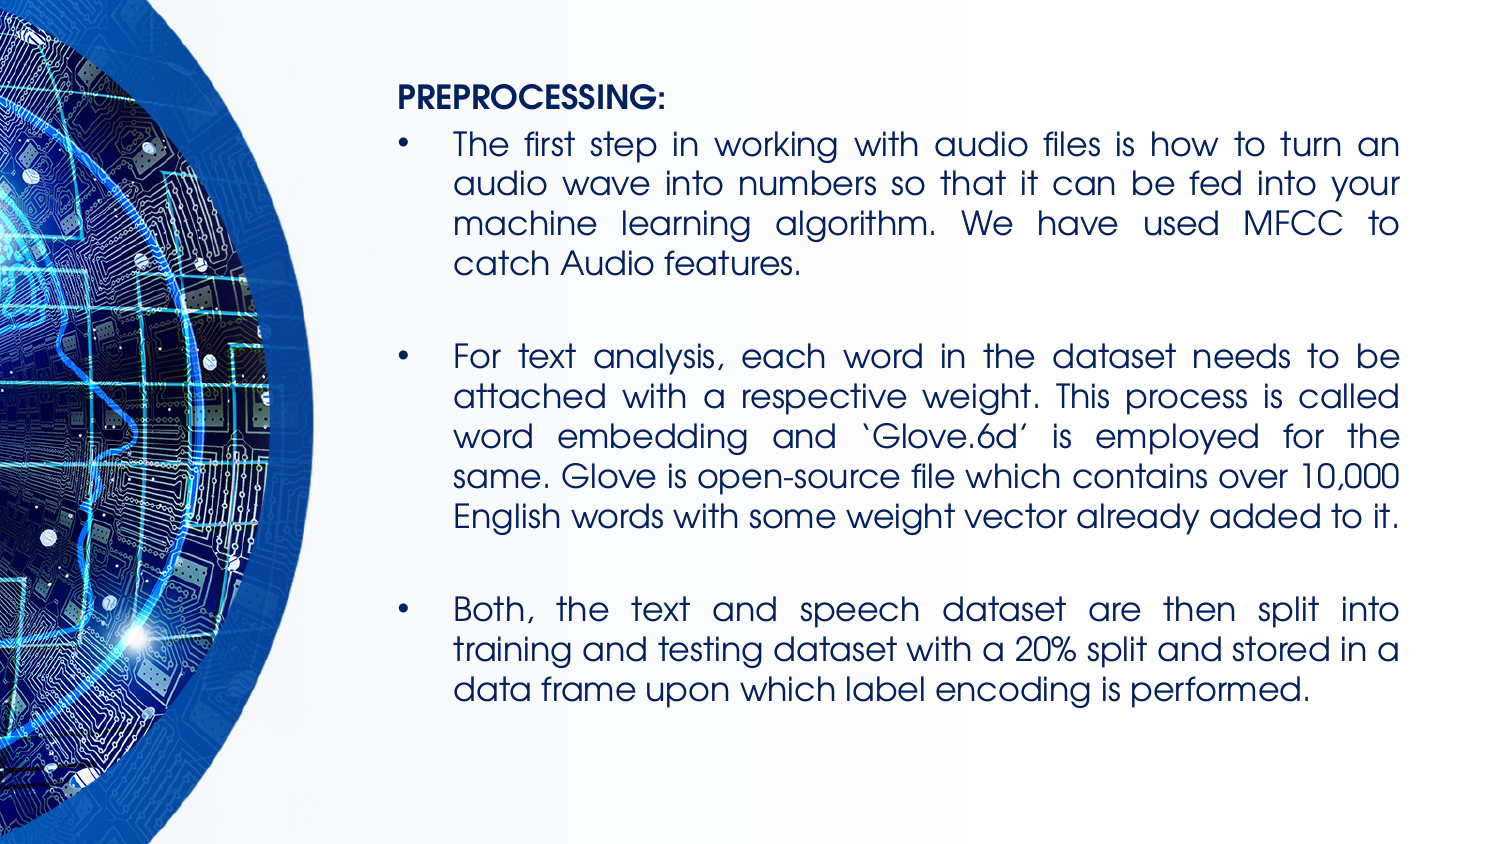

PREPROCESSING:
The first step in working with audio files is how to turn an audio wave into numbers so that it can be fed into your machine learning algorithm. We have used MFCC to catch Audio features.

For text analysis, each word in the dataset needs to be attached with a respective weight. This process is called word embedding and ‘Glove.6d’ is employed for the same. Glove is open-source file which contains over 10,000 English words with some weight vector already added to it.

Both, the text and speech dataset are then split into training and testing dataset with a 20% split and stored in a data frame upon which label encoding is performed.